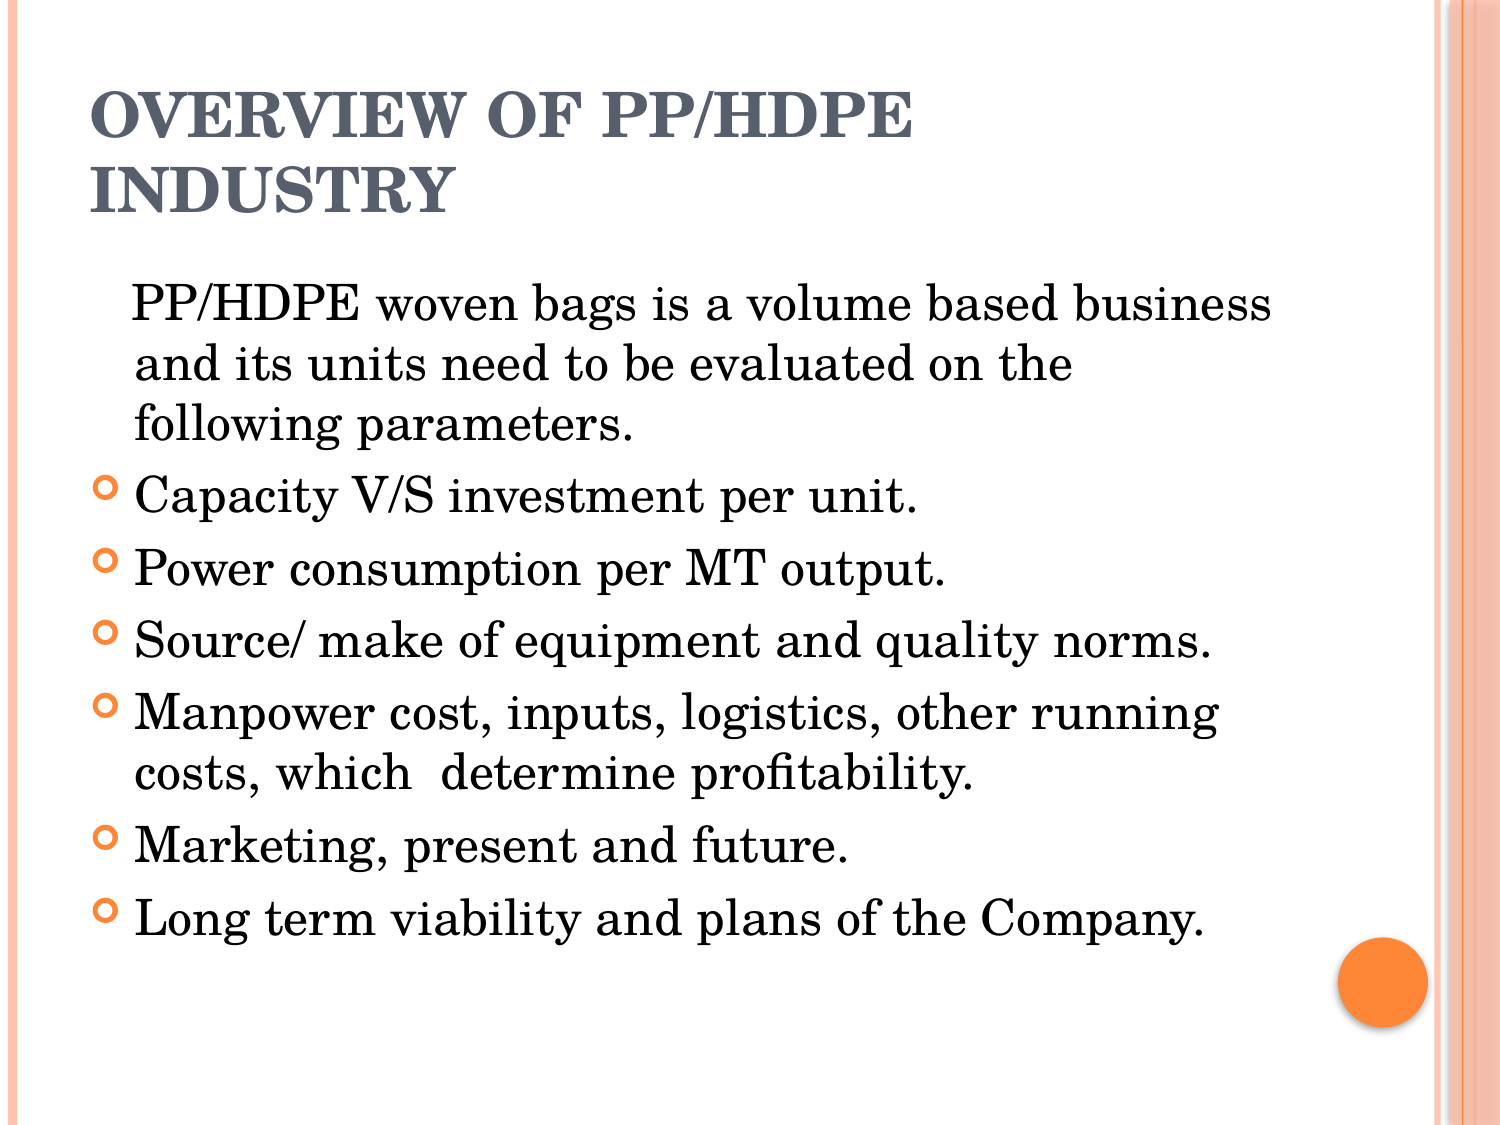

# Overview of PP/HDPE Industry
   PP/HDPE woven bags is a volume based business and its units need to be evaluated on the following parameters.
Capacity V/S investment per unit.
Power consumption per MT output.
Source/ make of equipment and quality norms.
Manpower cost, inputs, logistics, other running costs, which  determine profitability.
Marketing, present and future.
Long term viability and plans of the Company.